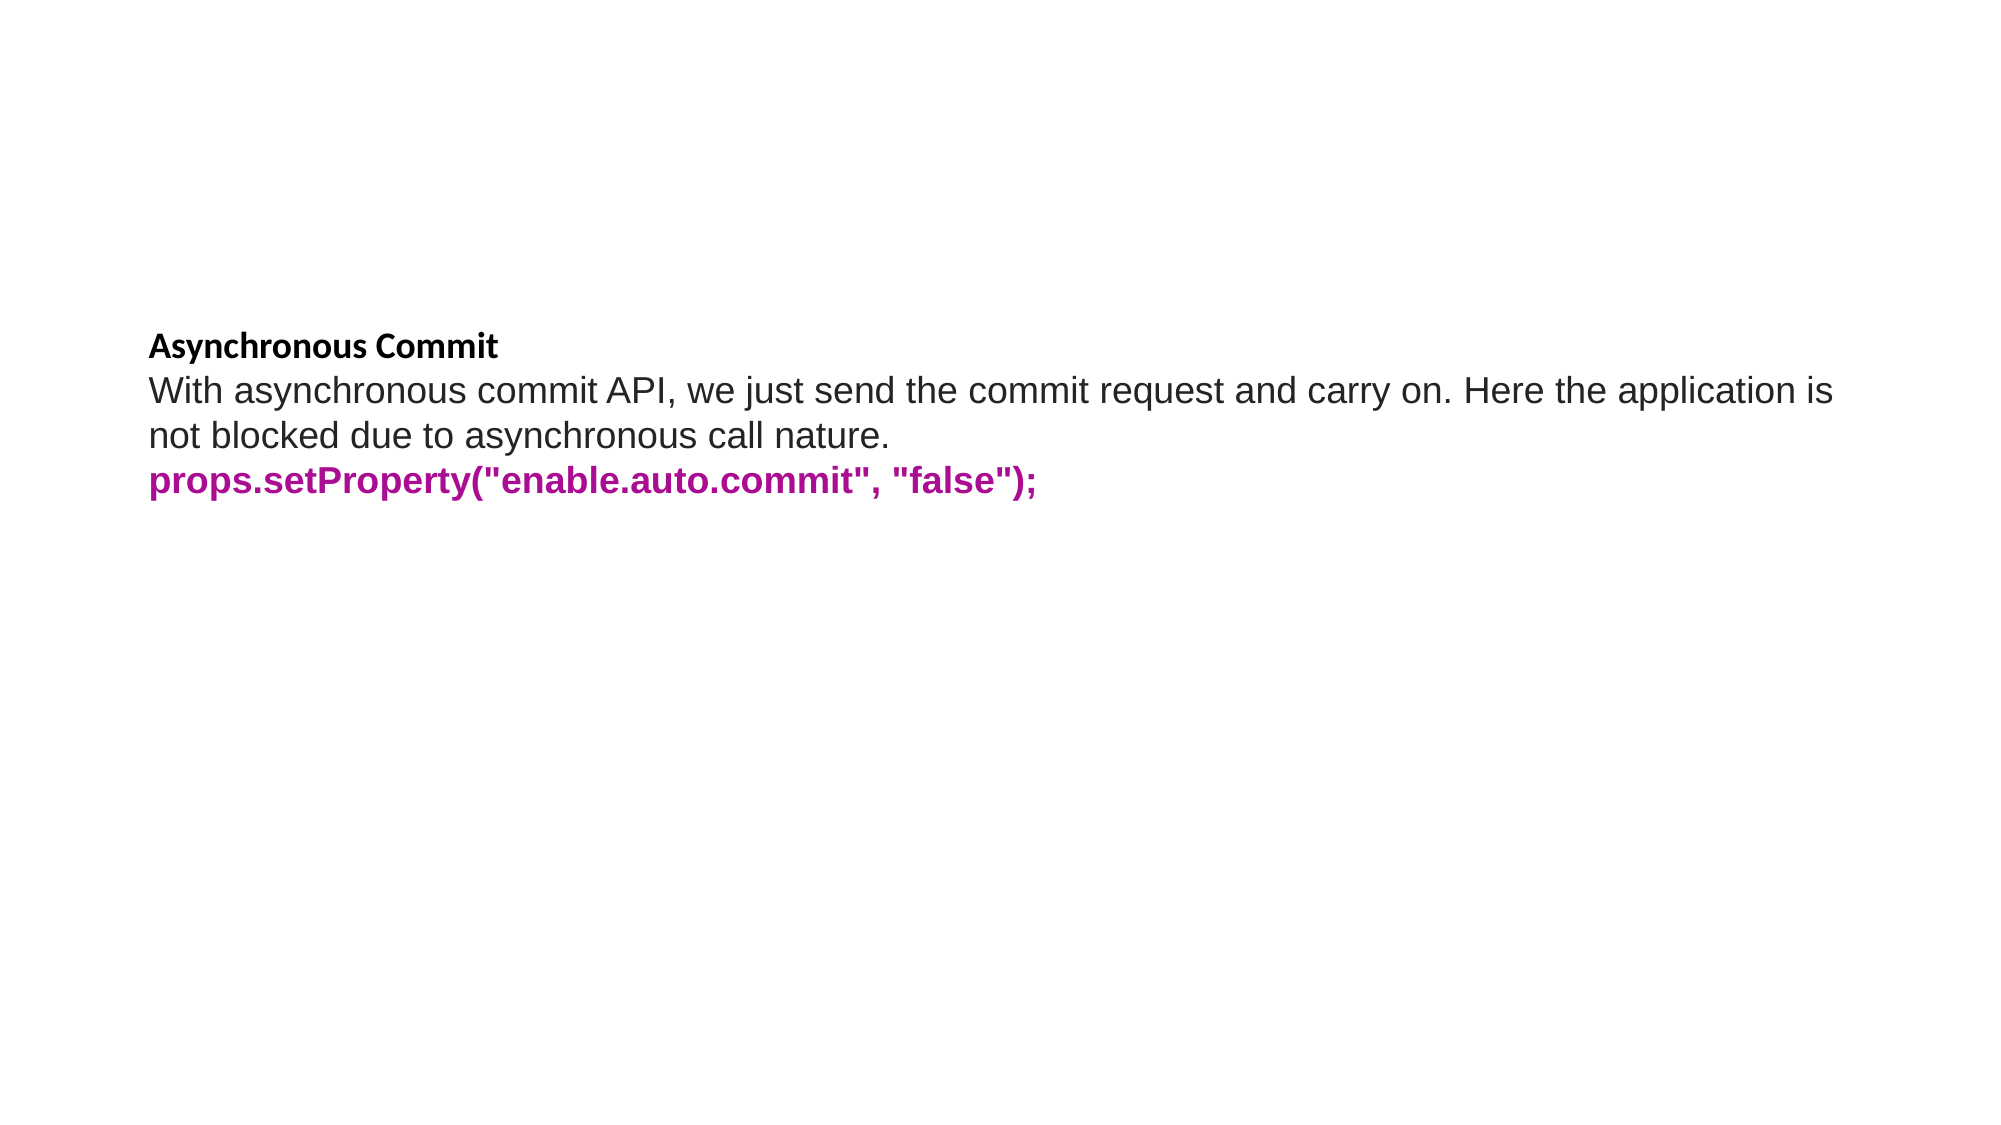

Asynchronous Commit
With asynchronous commit API, we just send the commit request and carry on. Here the application is not blocked due to asynchronous call nature.
props.setProperty("enable.auto.commit", "false");